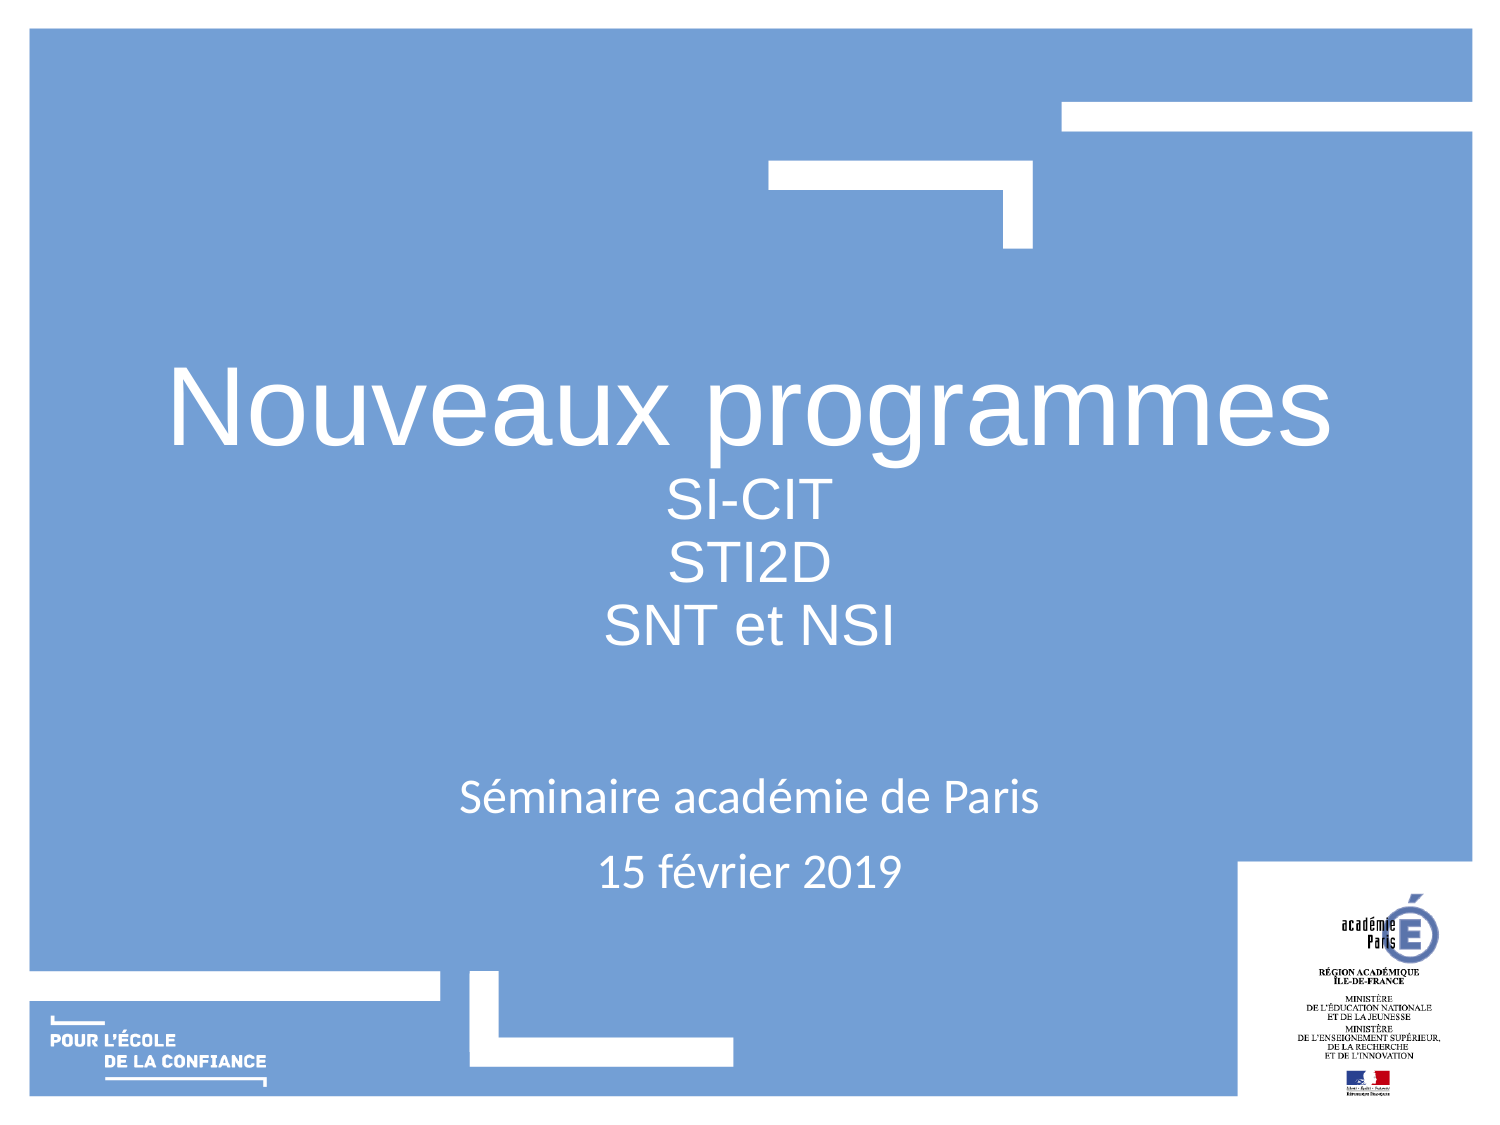

# Nouveaux programmes SI-CIT STI2D SNT et NSI
Séminaire académie de Paris
15 février 2019